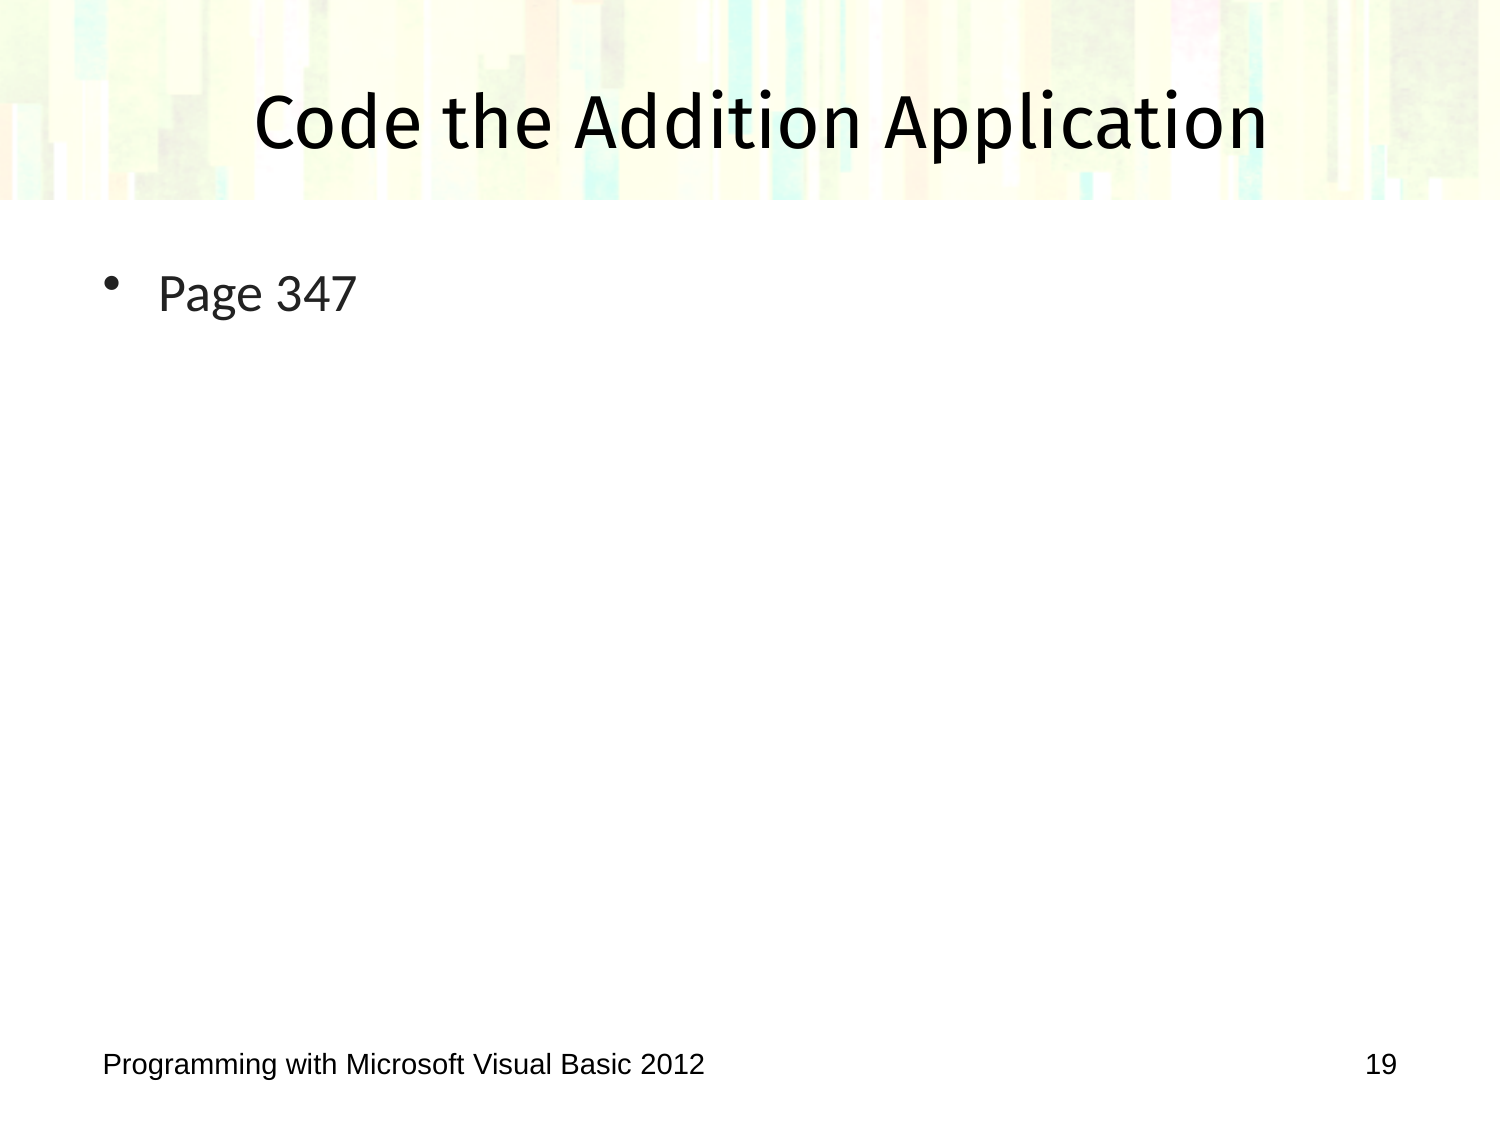

# Code the Addition Application
Page 347
Programming with Microsoft Visual Basic 2012
19